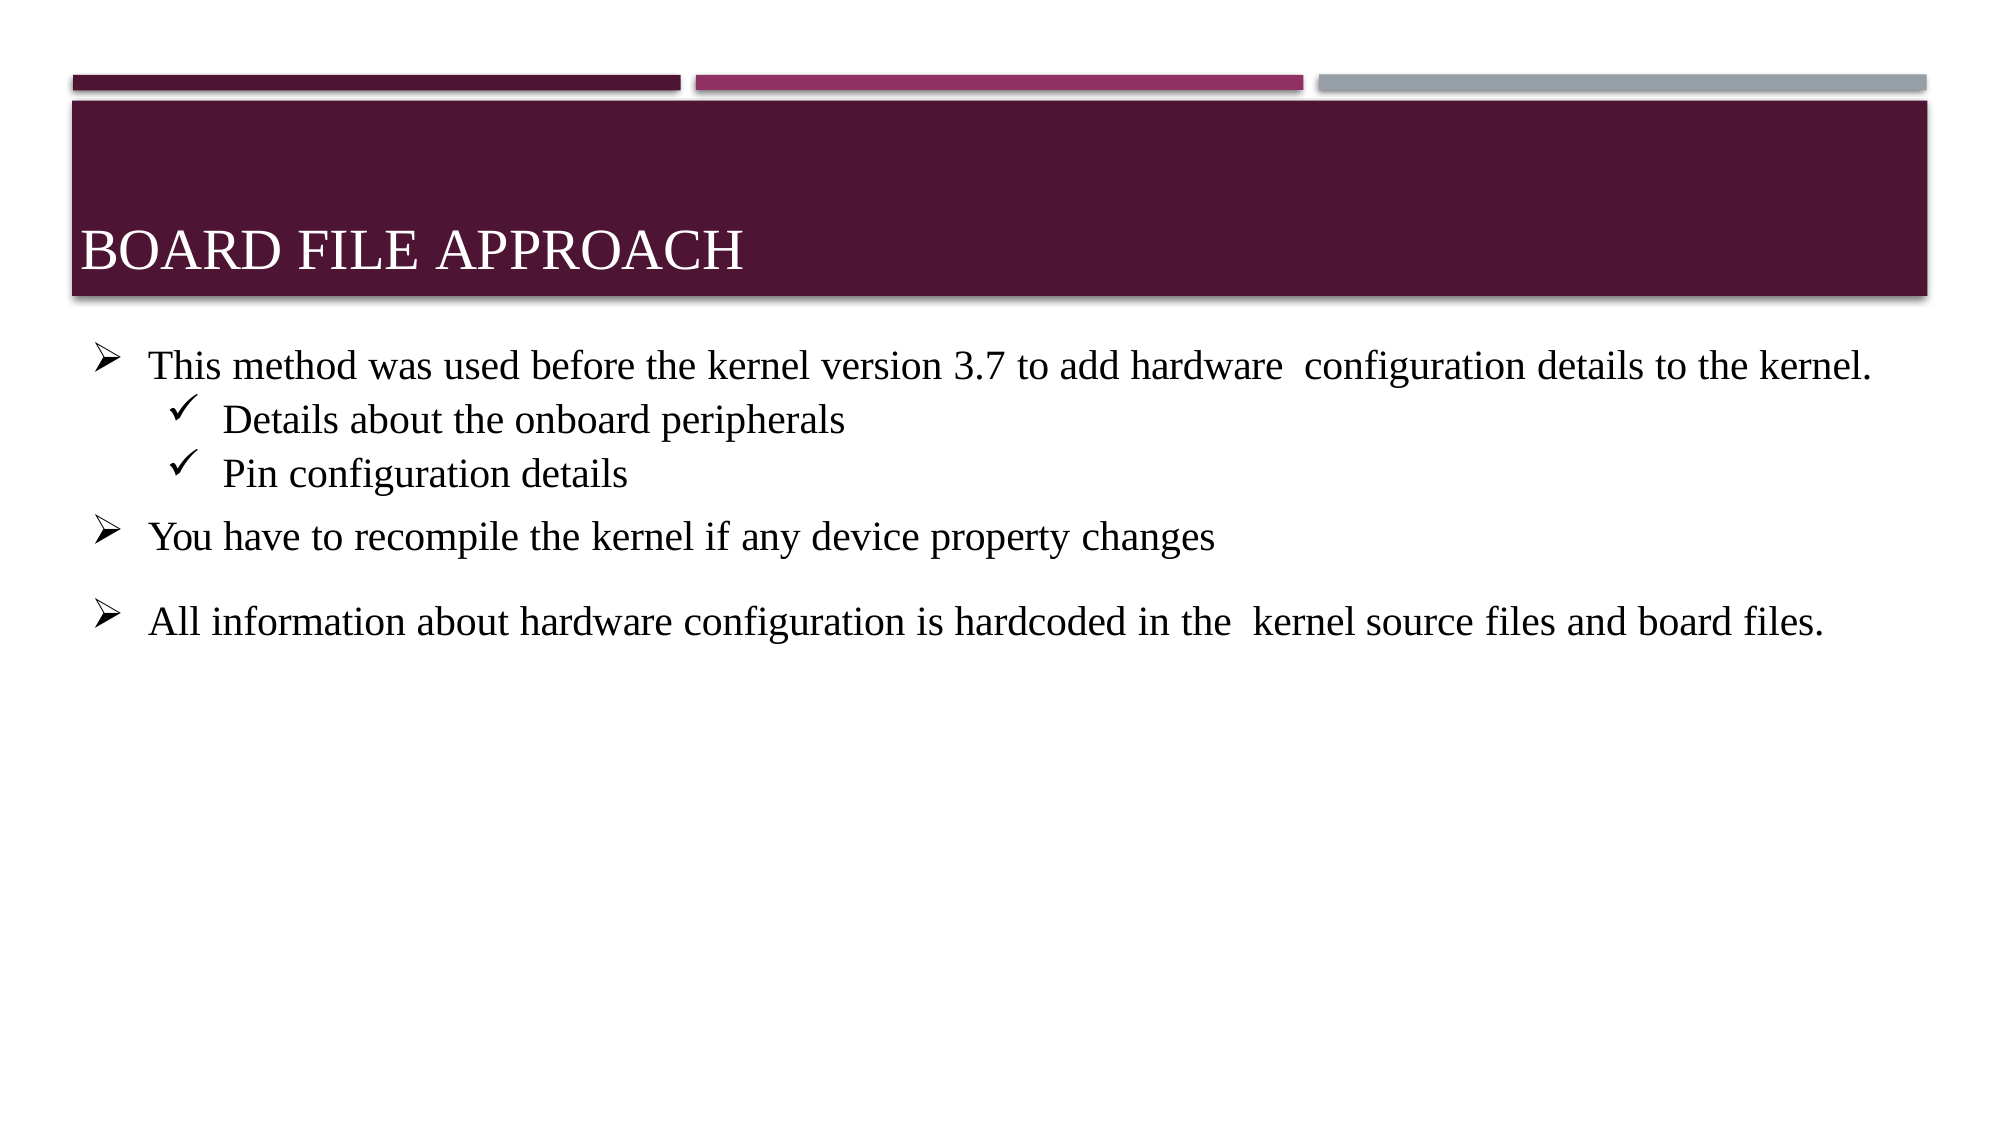

# Board file approach
This method was used before the kernel version 3.7 to add hardware  configuration details to the kernel.
Details about the onboard peripherals
Pin configuration details
You have to recompile the kernel if any device property changes
All information about hardware configuration is hardcoded in the  kernel source files and board files.